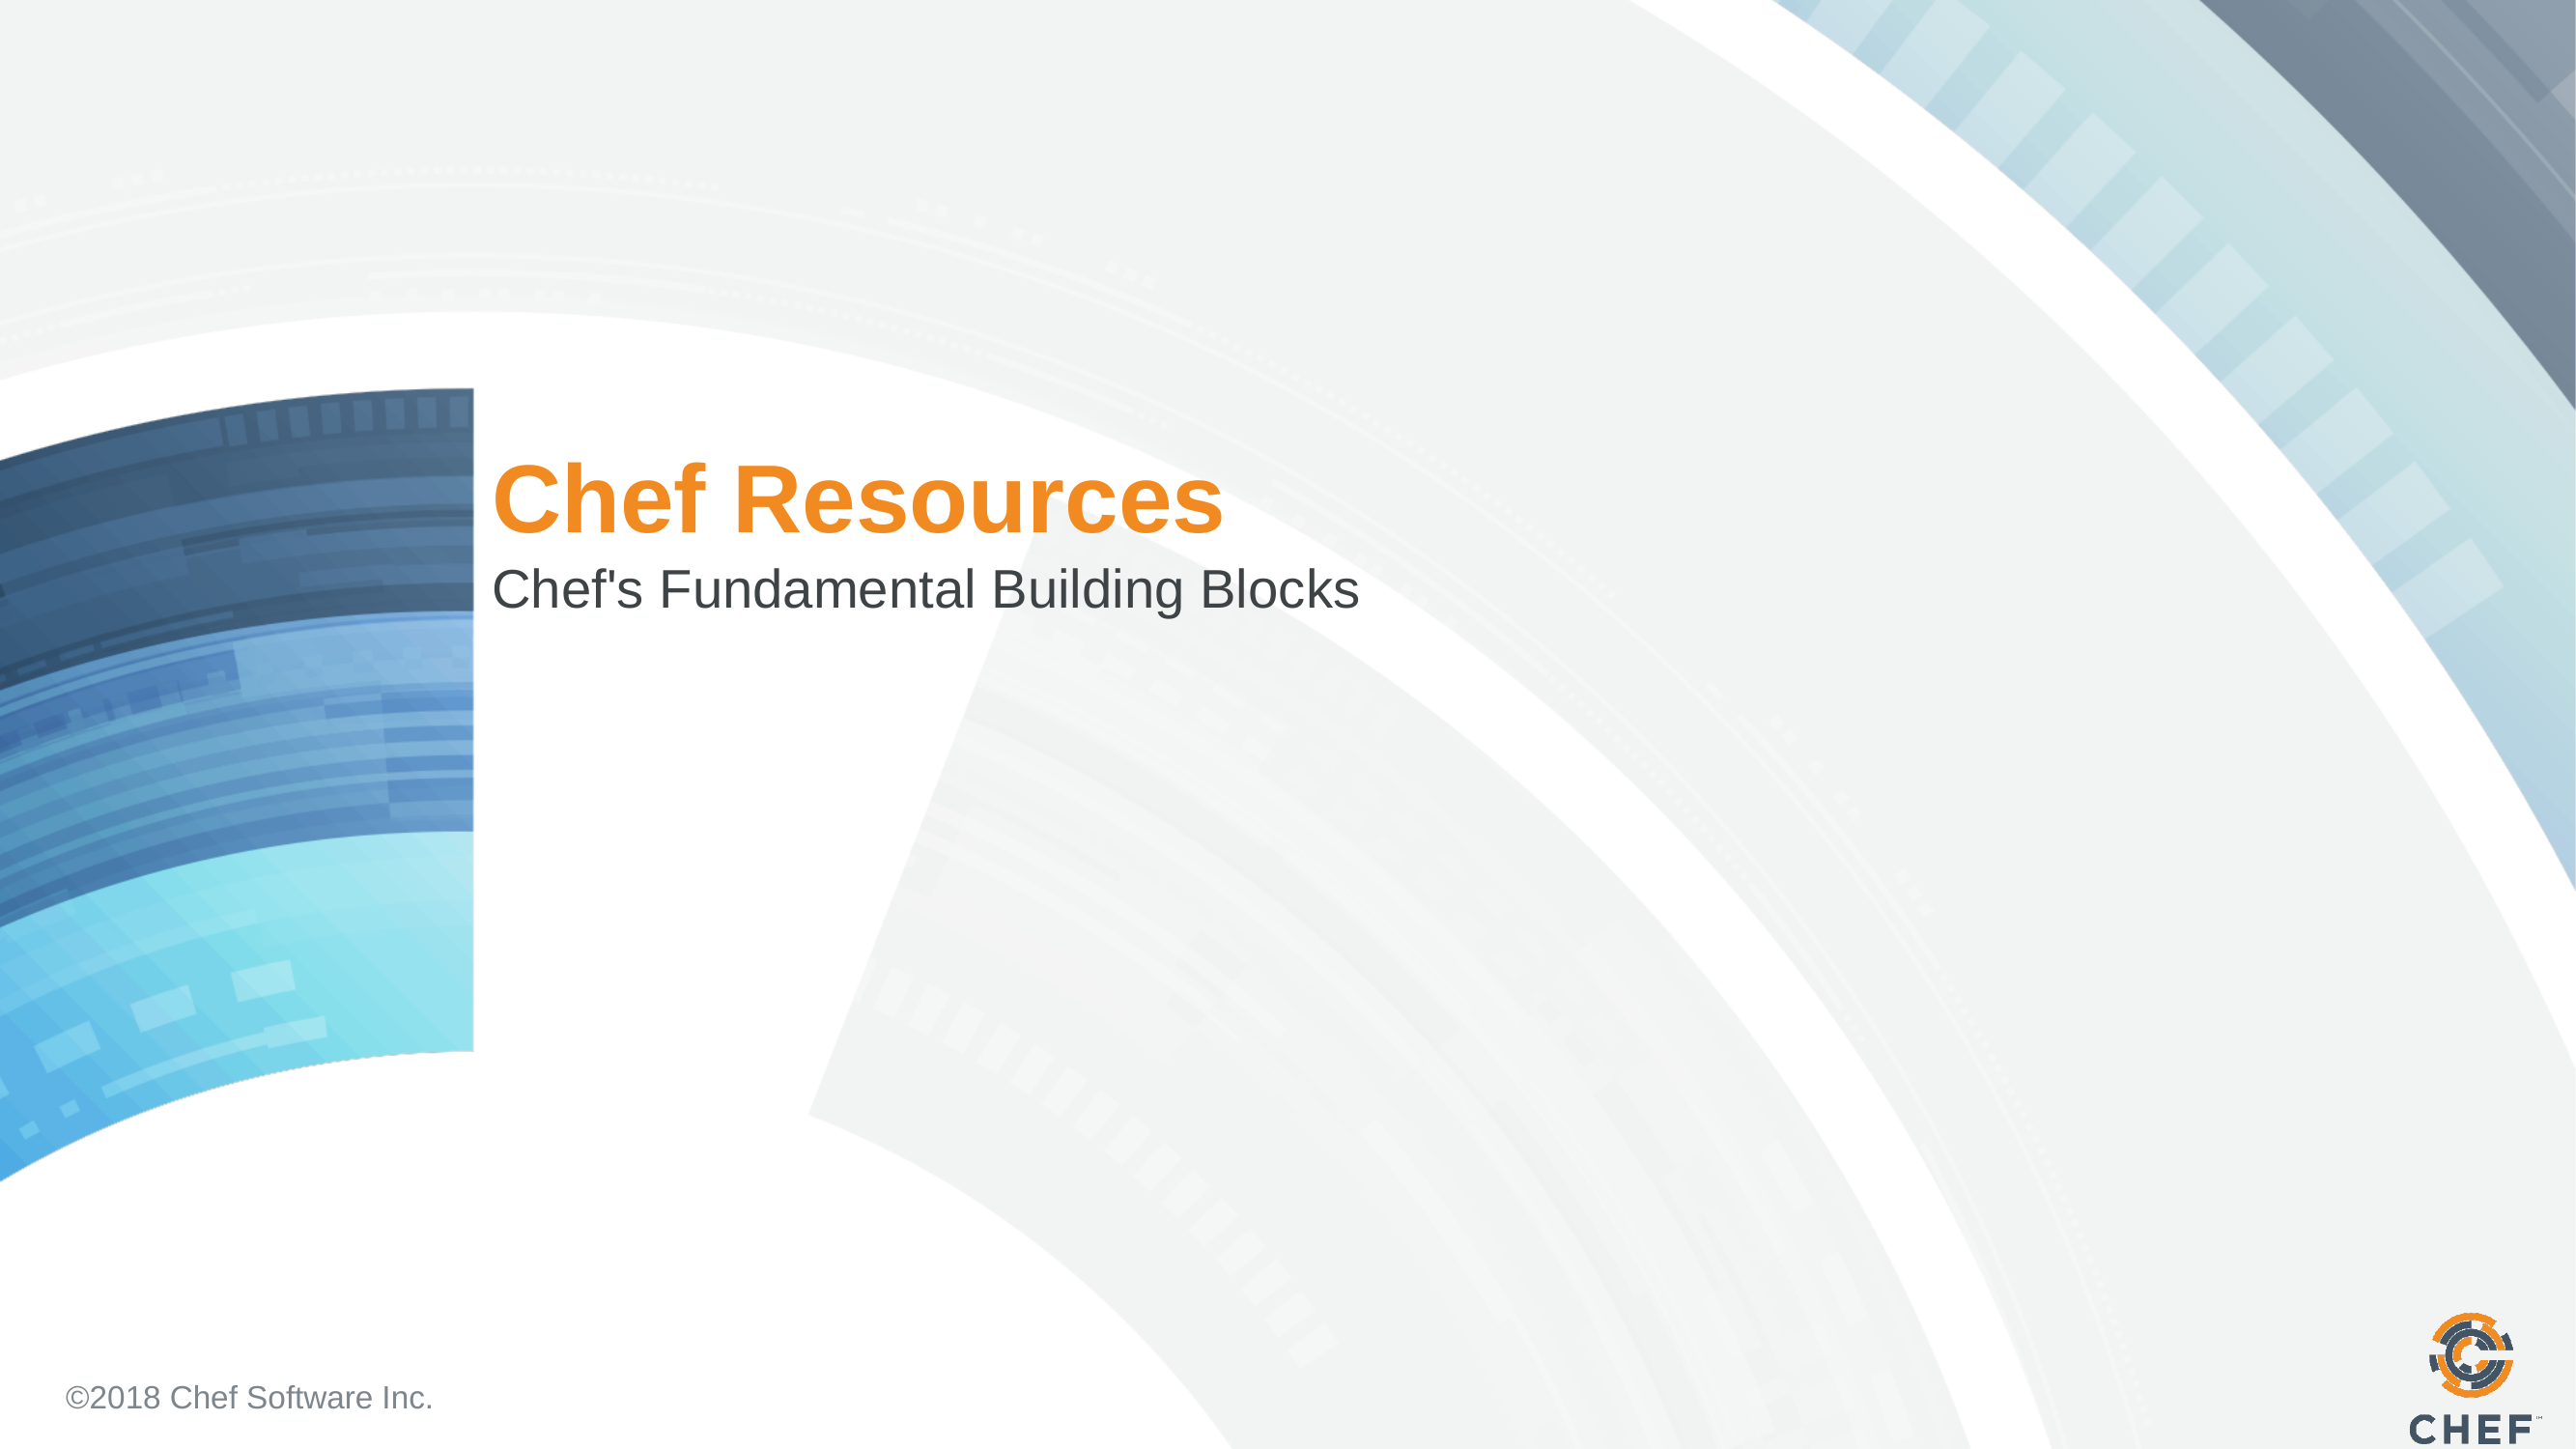

# Chef Resources
Chef's Fundamental Building Blocks
©2018 Chef Software Inc.